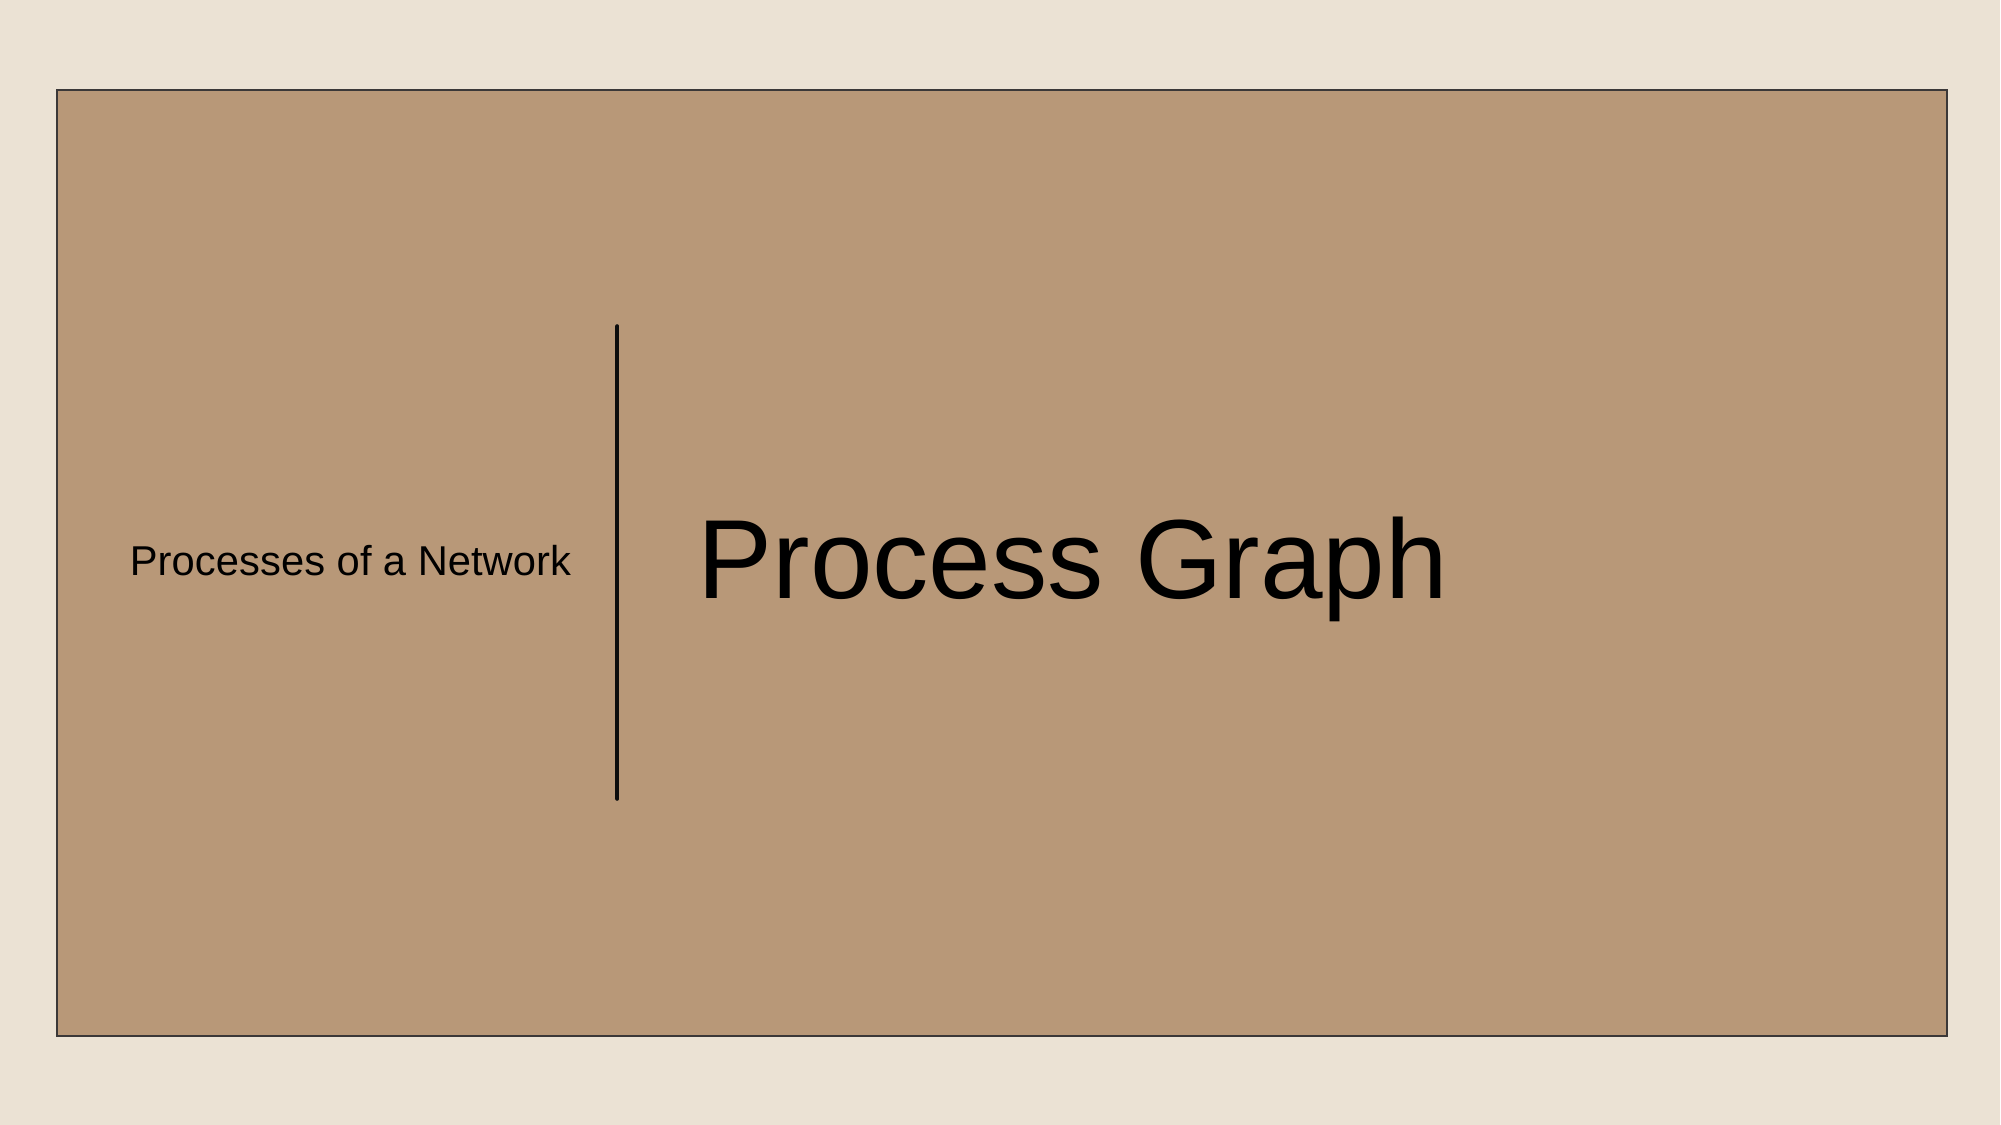

Processes of a Network
# Process Graph